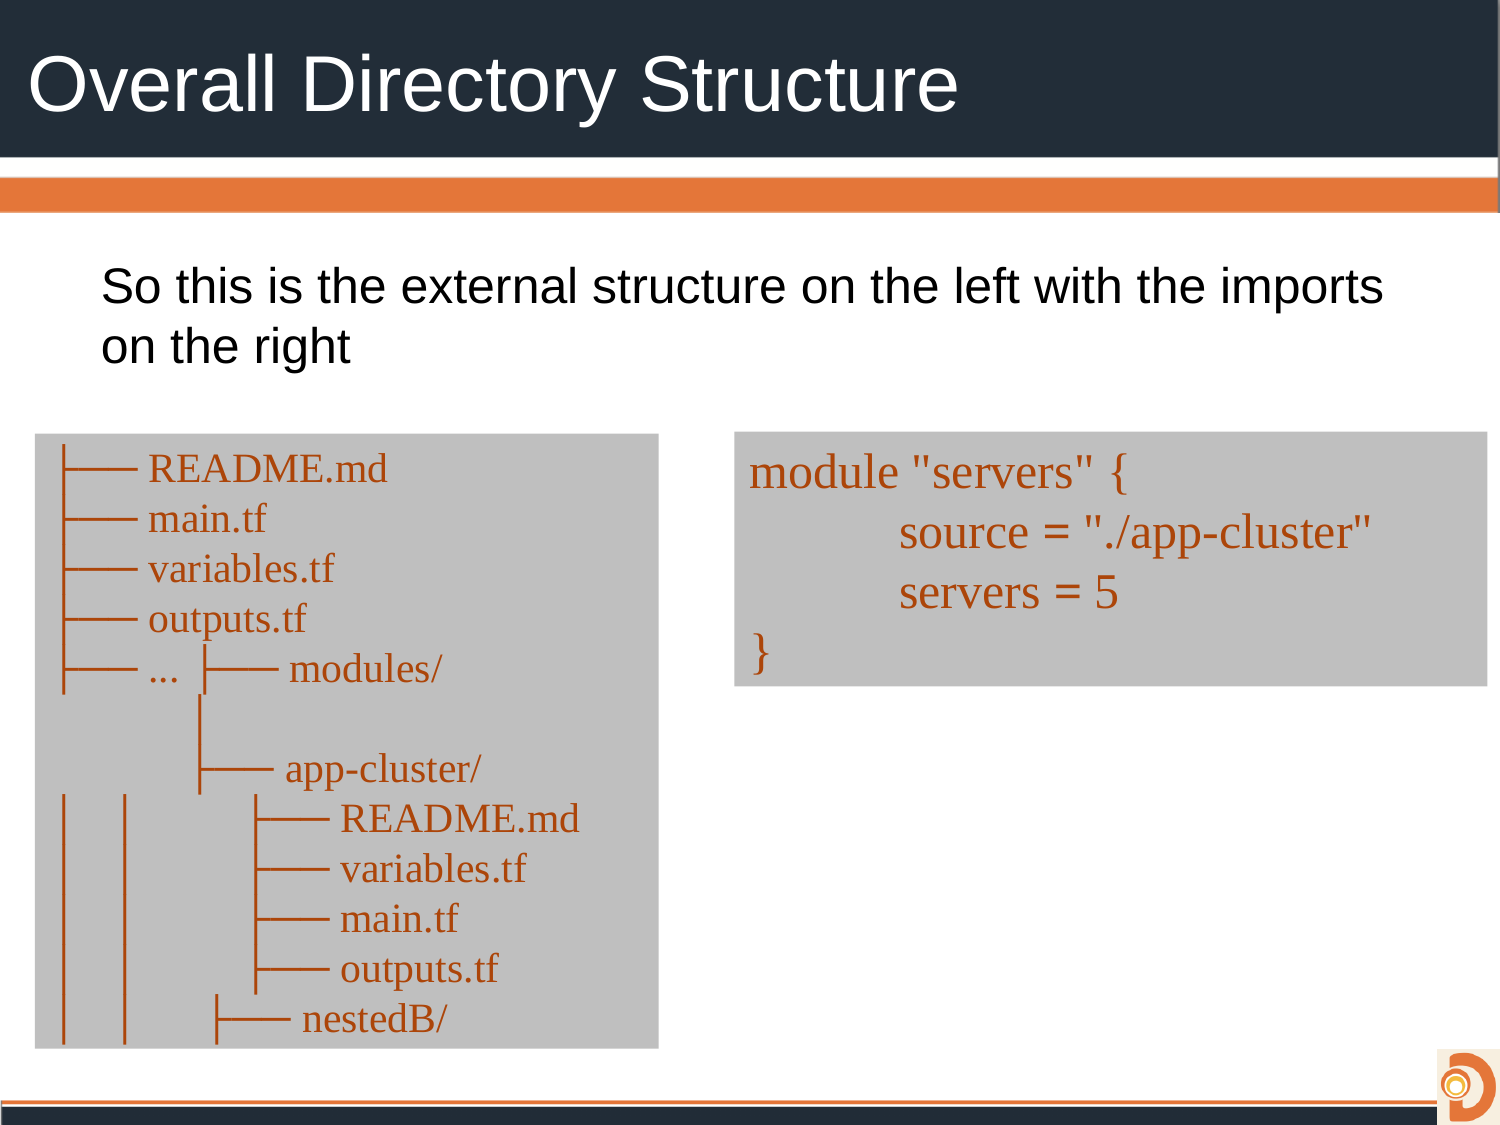

# Overall Directory Structure
So this is the external structure on the left with the imports on the right
module "servers" {
      	source = "./app-cluster"        	servers = 5
}
├── README.md
├── main.tf
├── variables.tf
├── outputs.tf
├── ... ├── modules/
             │
             ├── app-cluster/
│   │   	    ├── README.md
│   │   	    ├── variables.tf
│   │   	    ├── main.tf
│   │    	    ├── outputs.tf
│   │      ├── nestedB/